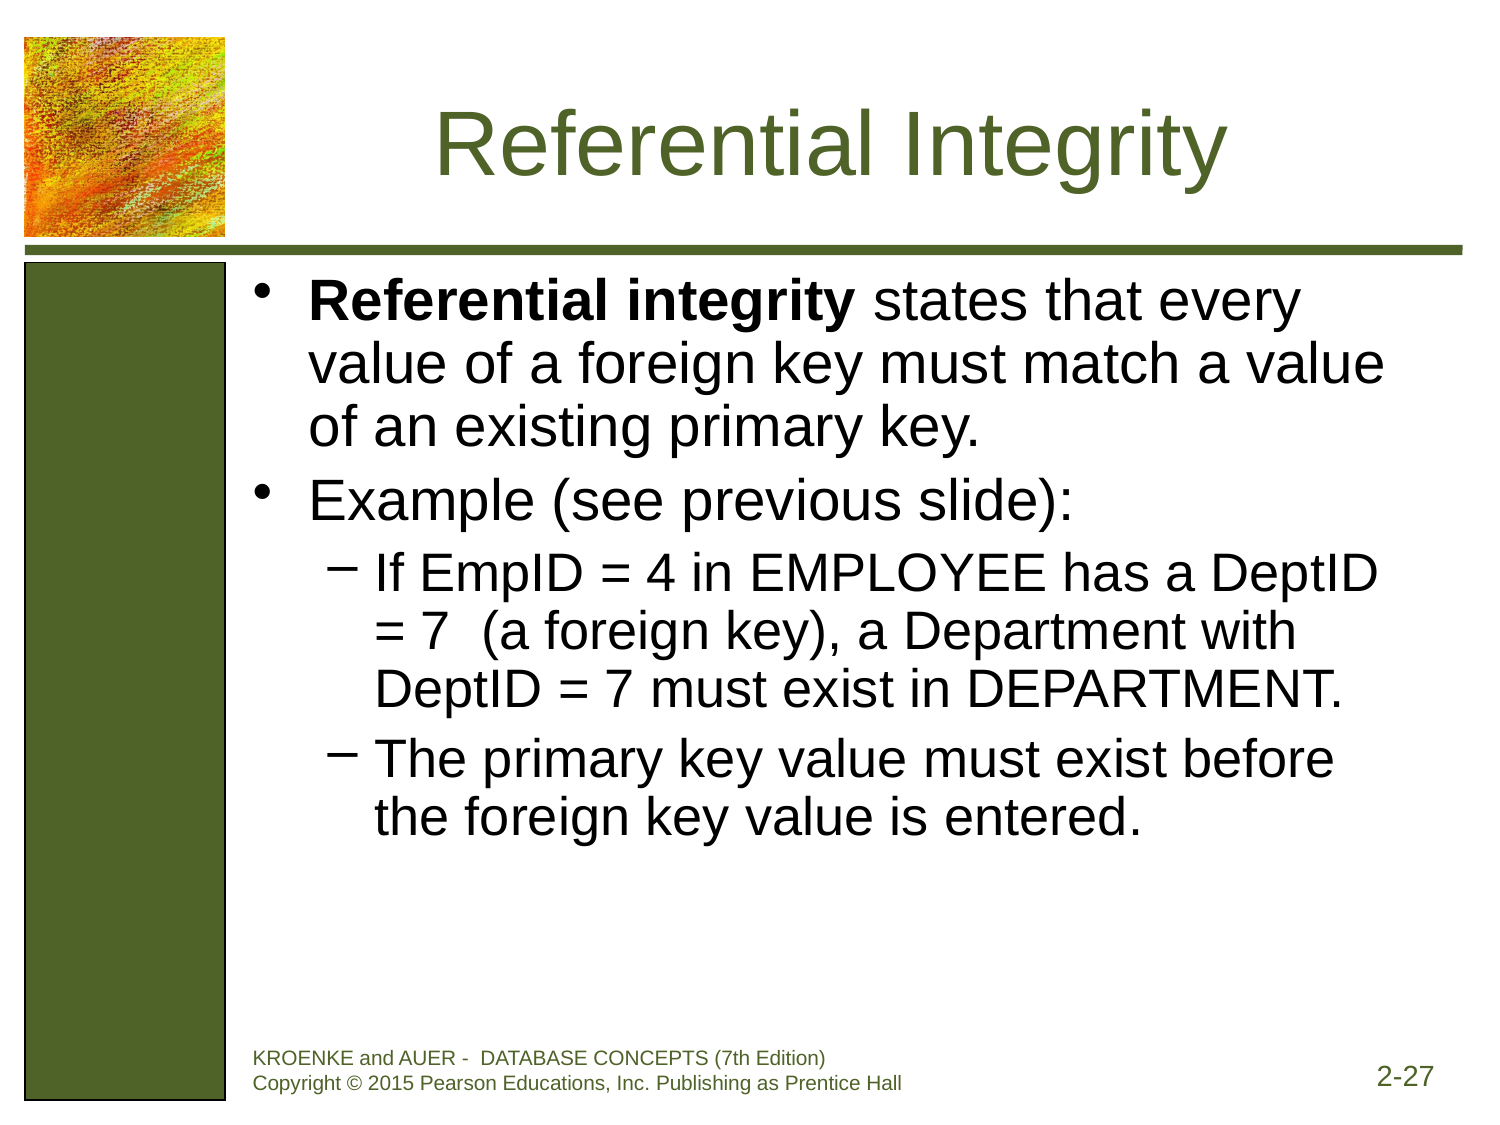

# Referential Integrity
Referential integrity states that every value of a foreign key must match a value of an existing primary key.
Example (see previous slide):
If EmpID = 4 in EMPLOYEE has a DeptID = 7  (a foreign key), a Department with DeptID = 7 must exist in DEPARTMENT.
The primary key value must exist before the foreign key value is entered.
KROENKE and AUER -  DATABASE CONCEPTS (7th Edition)                                    Copyright © 2015 Pearson Educations, Inc. Publishing as Prentice Hall
2-27